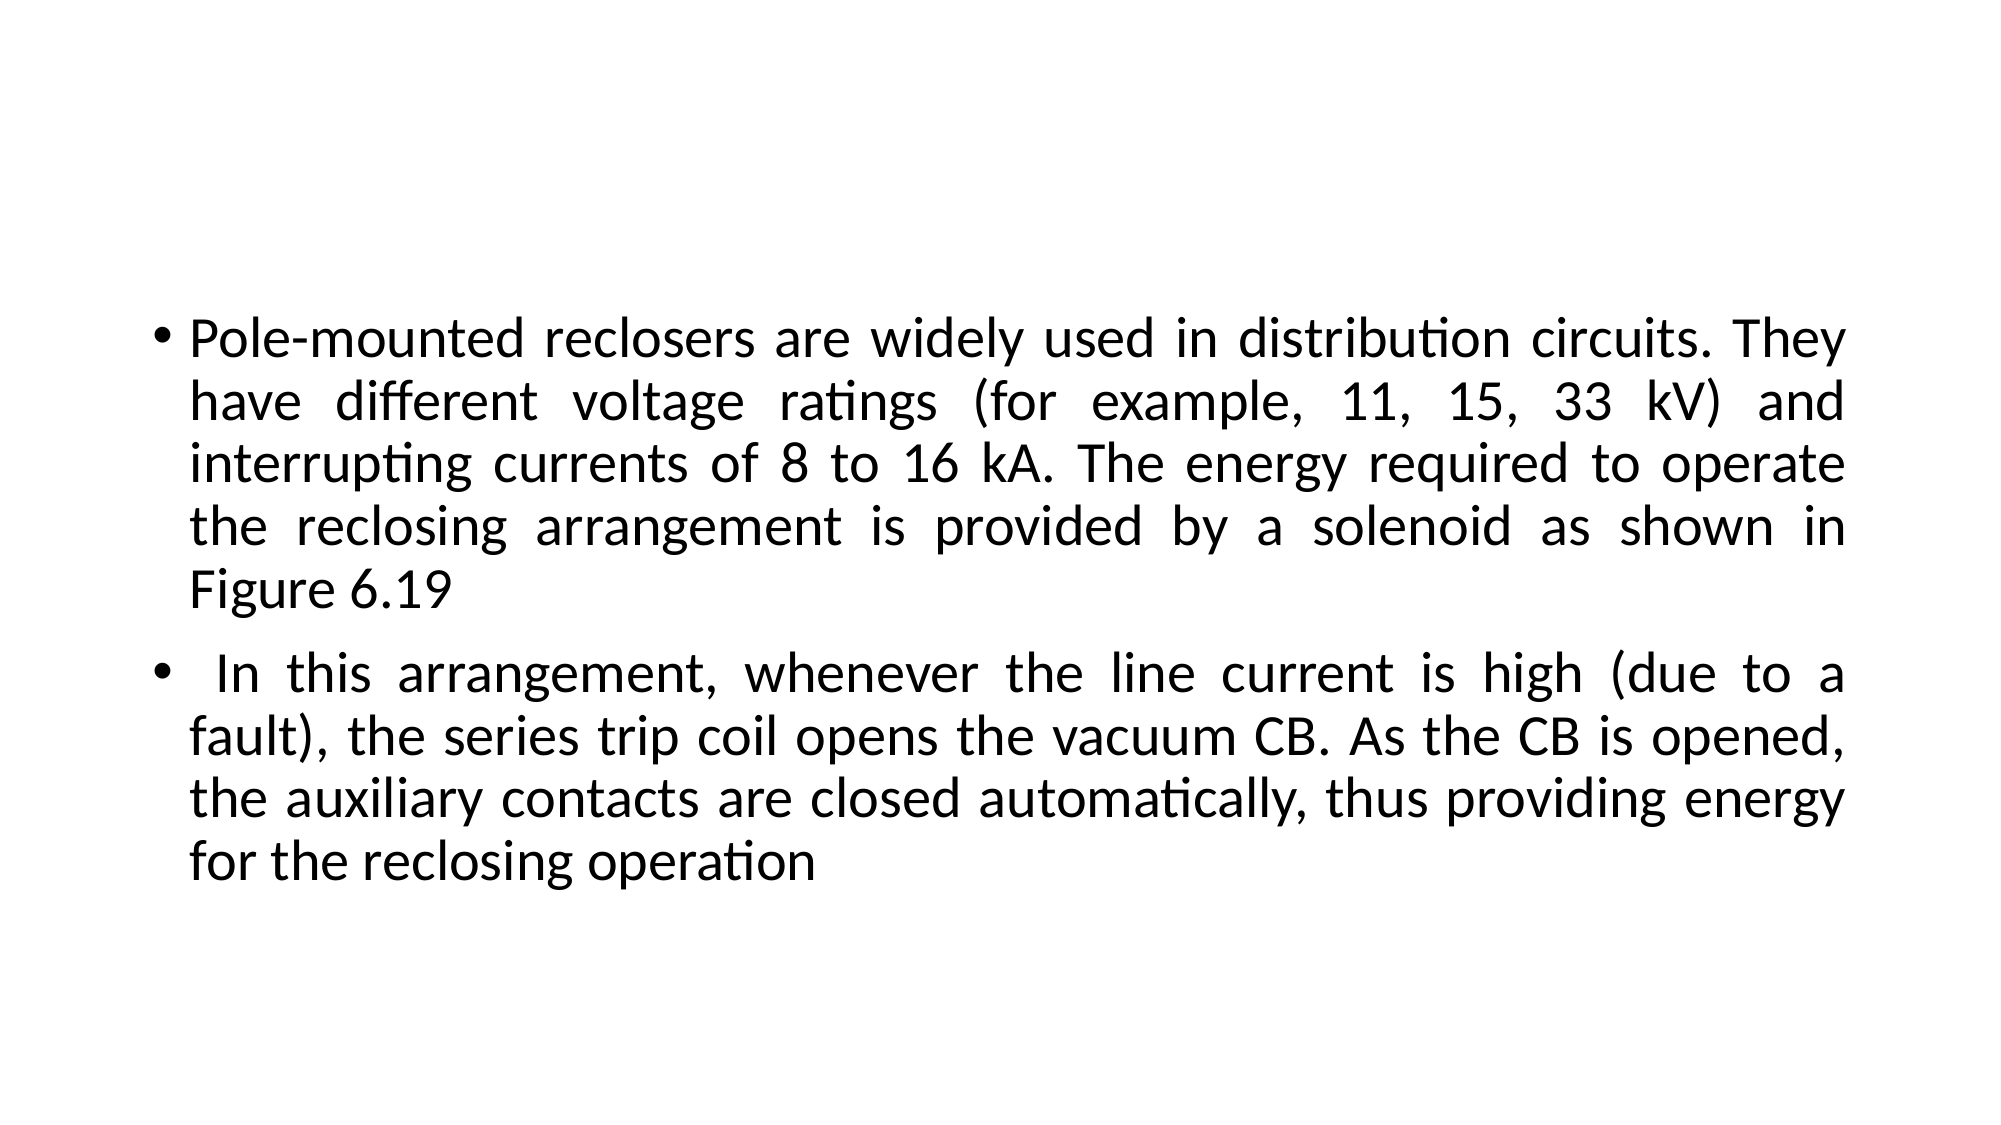

#
Pole-mounted reclosers are widely used in distribution circuits. They have different voltage ratings (for example, 11, 15, 33 kV) and interrupting currents of 8 to 16 kA. The energy required to operate the reclosing arrangement is provided by a solenoid as shown in Figure 6.19
 In this arrangement, whenever the line current is high (due to a fault), the series trip coil opens the vacuum CB. As the CB is opened, the auxiliary contacts are closed automatically, thus providing energy for the reclosing operation